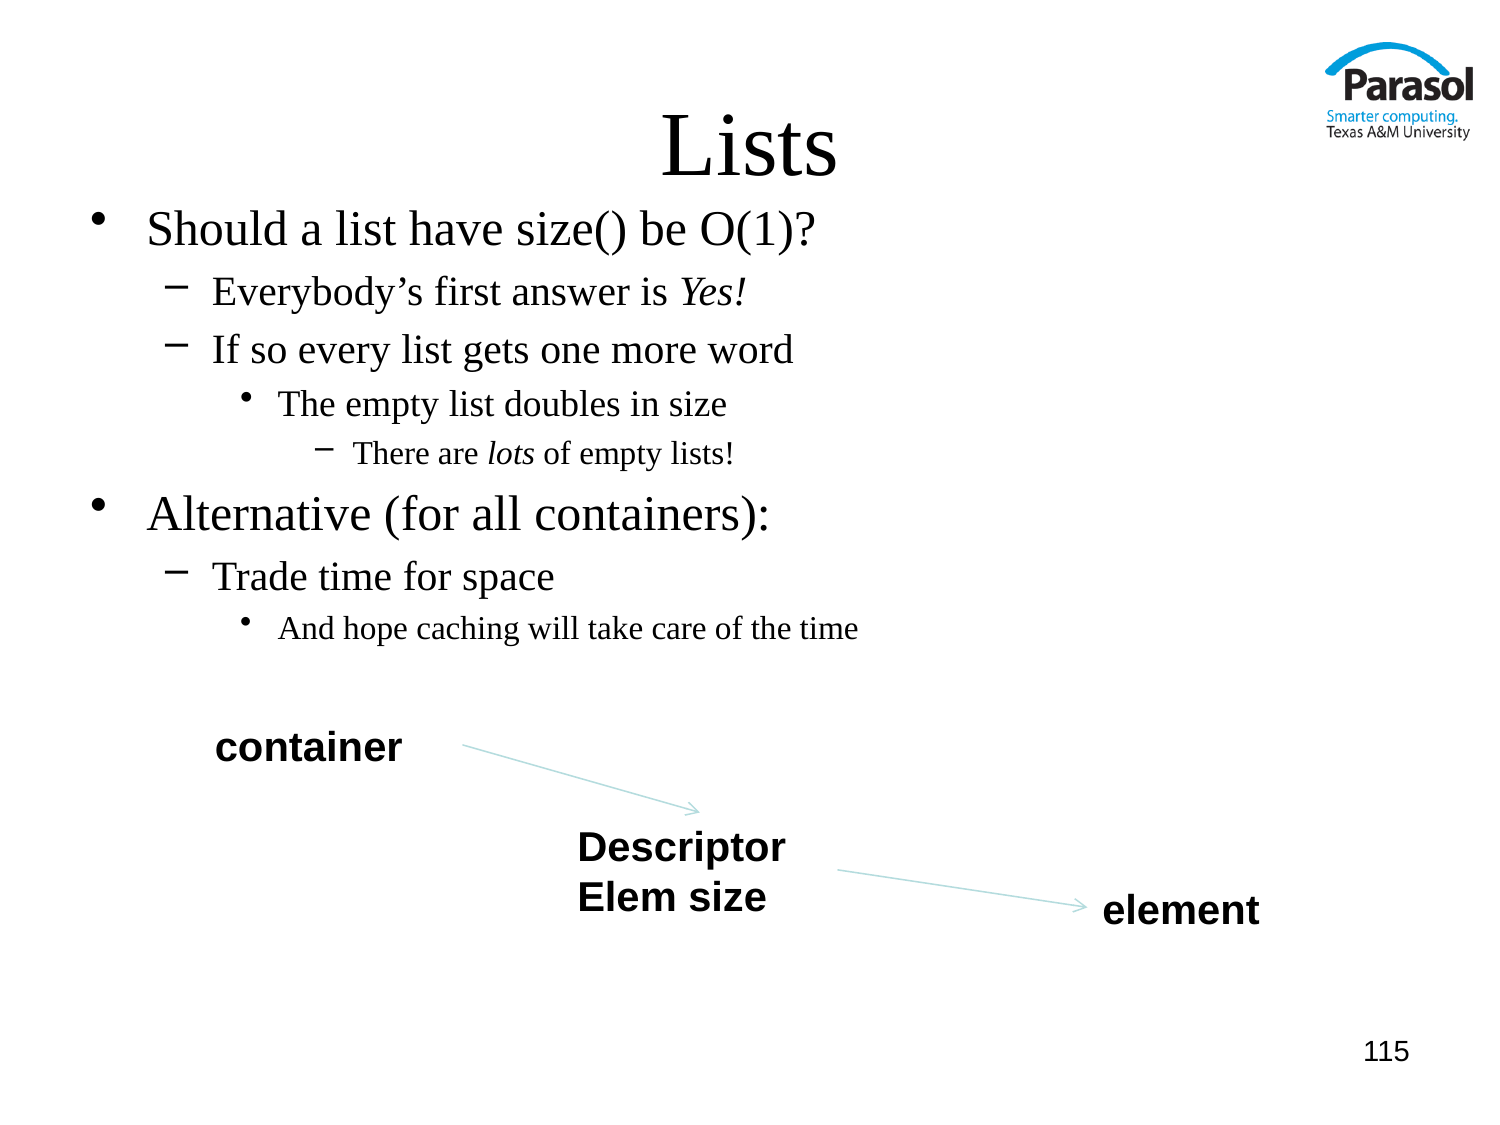

# Lists
Should a list have size() be O(1)?
Everybody’s first answer is Yes!
If so every list gets one more word
The empty list doubles in size
There are lots of empty lists!
Alternative (for all containers):
Trade time for space
And hope caching will take care of the time
container
Descriptor
Elem size
element
115